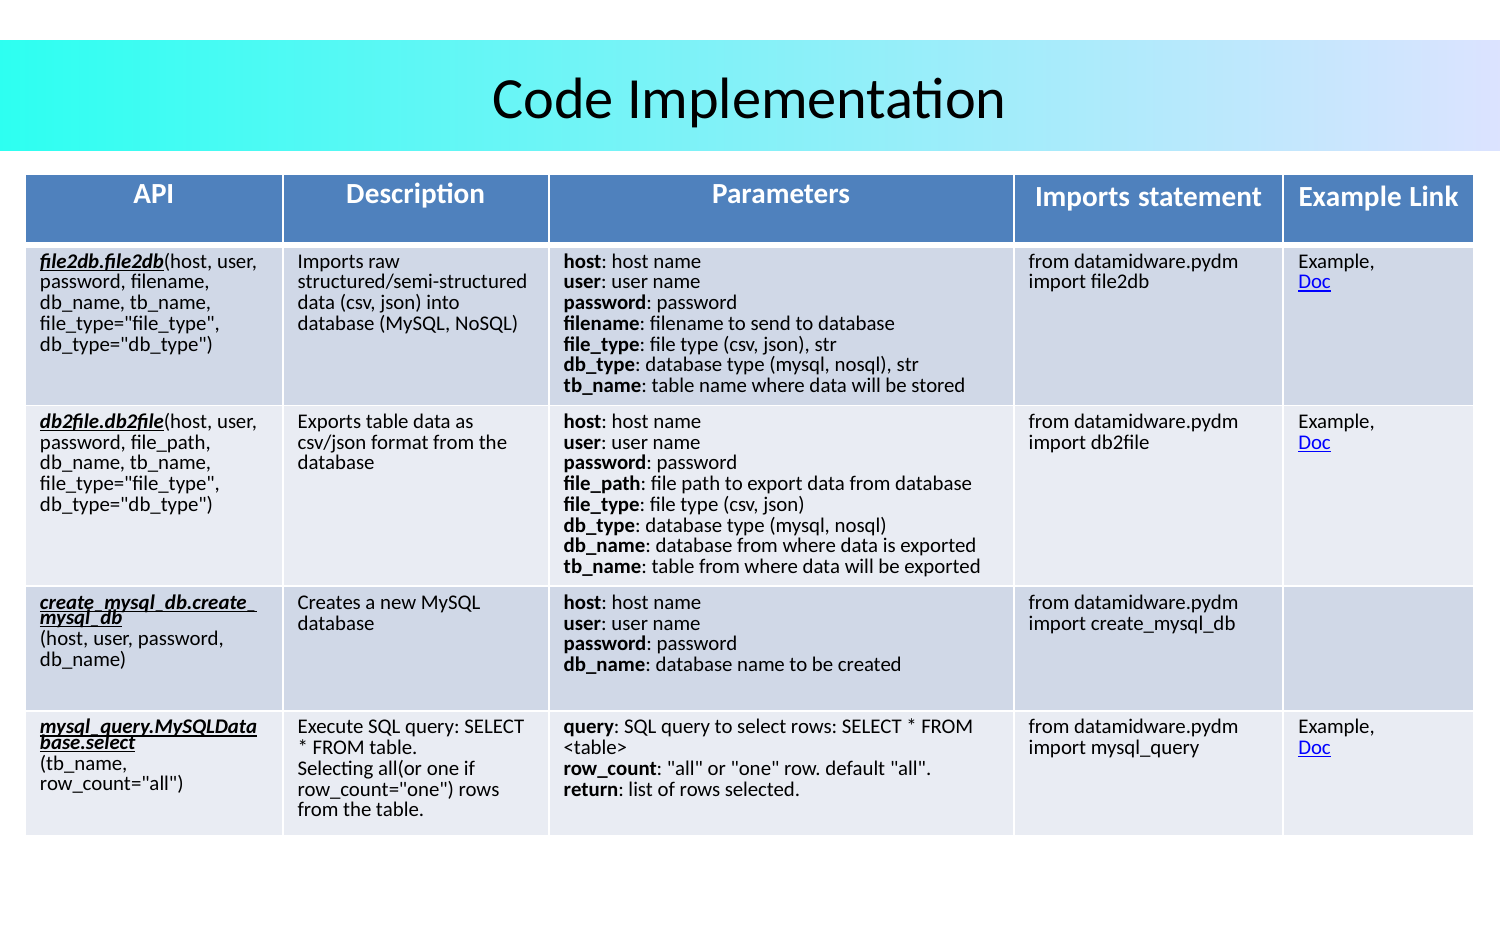

Code Implementation
| API | Description | Parameters | Imports statement | Example Link |
| --- | --- | --- | --- | --- |
| file2db.file2db(host, user, password, filename, db\_name, tb\_name, file\_type="file\_type", db\_type="db\_type") | Imports raw structured/semi-structured data (csv, json) into database (MySQL, NoSQL) | host: host name user: user name password: password filename: filename to send to database file\_type: file type (csv, json), str db\_type: database type (mysql, nosql), str tb\_name: table name where data will be stored | from datamidware.pydm import file2db | Example, Doc |
| db2file.db2file(host, user, password, file\_path, db\_name, tb\_name, file\_type="file\_type", db\_type="db\_type") | Exports table data as csv/json format from the database | host: host name user: user name password: password file\_path: file path to export data from database file\_type: file type (csv, json) db\_type: database type (mysql, nosql) db\_name: database from where data is exported tb\_name: table from where data will be exported | from datamidware.pydm import db2file | Example, Doc |
| create\_mysql\_db.create\_mysql\_db(host, user, password, db\_name) | Creates a new MySQL database | host: host name user: user name password: password db\_name: database name to be created | from datamidware.pydm import create\_mysql\_db |  |
| mysql\_query.MySQLDatabase.select(tb\_name, row\_count="all") | Execute SQL query: SELECT \* FROM table. Selecting all(or one if row\_count="one") rows from the table. | query: SQL query to select rows: SELECT \* FROM <table> row\_count: "all" or "one" row. default "all". return: list of rows selected. | from datamidware.pydm import mysql\_query | Example, Doc |